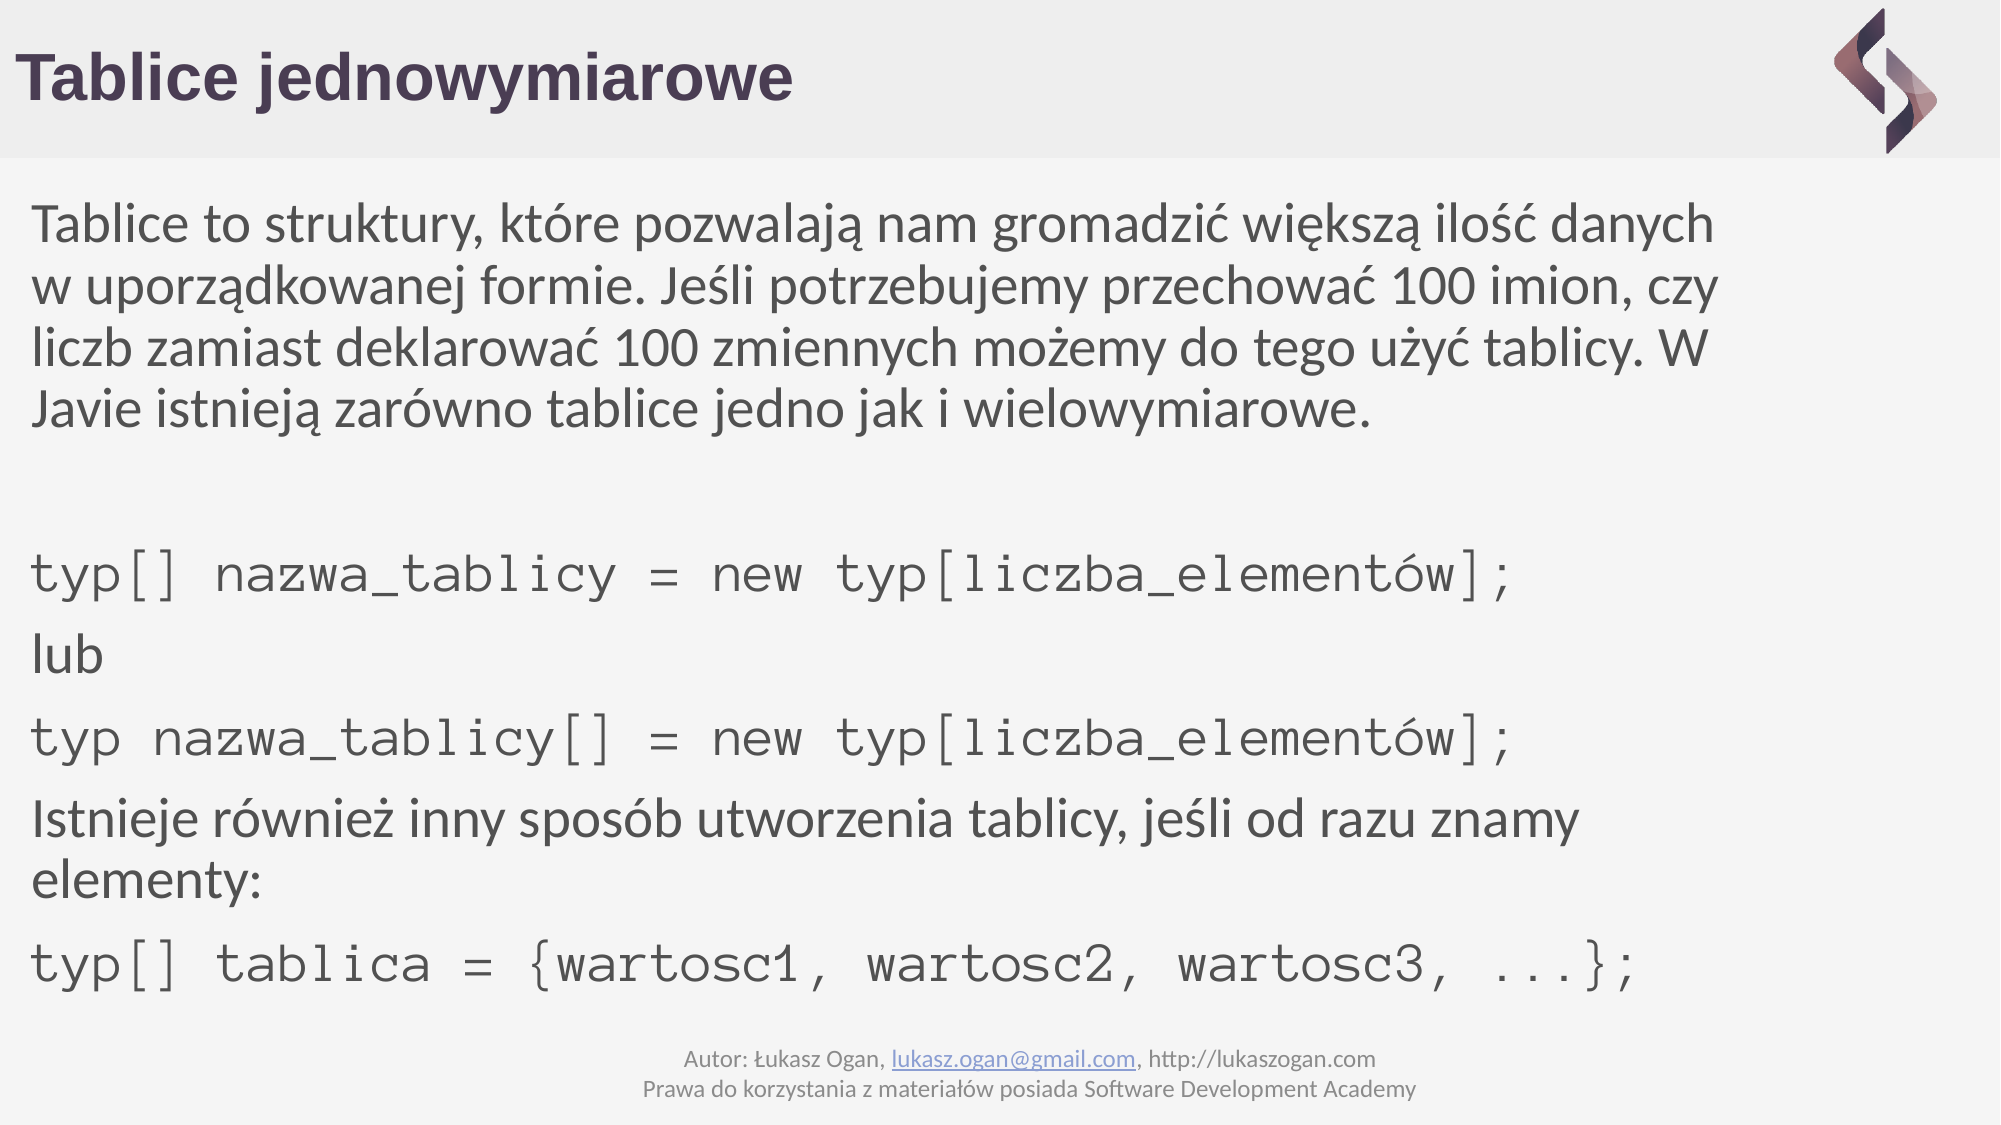

# Tablice jednowymiarowe
Tablice to struktury, które pozwalają nam gromadzić większą ilość danych w uporządkowanej formie. Jeśli potrzebujemy przechować 100 imion, czy liczb zamiast deklarować 100 zmiennych możemy do tego użyć tablicy. W Javie istnieją zarówno tablice jedno jak i wielowymiarowe.

typ[] nazwa_tablicy = new typ[liczba_elementów];
lub
typ nazwa_tablicy[] = new typ[liczba_elementów];
Istnieje również inny sposób utworzenia tablicy, jeśli od razu znamy elementy:
typ[] tablica = {wartosc1, wartosc2, wartosc3, ...};

Autor: Łukasz Ogan, lukasz.ogan@gmail.com, http://lukaszogan.com
Prawa do korzystania z materiałów posiada Software Development Academy